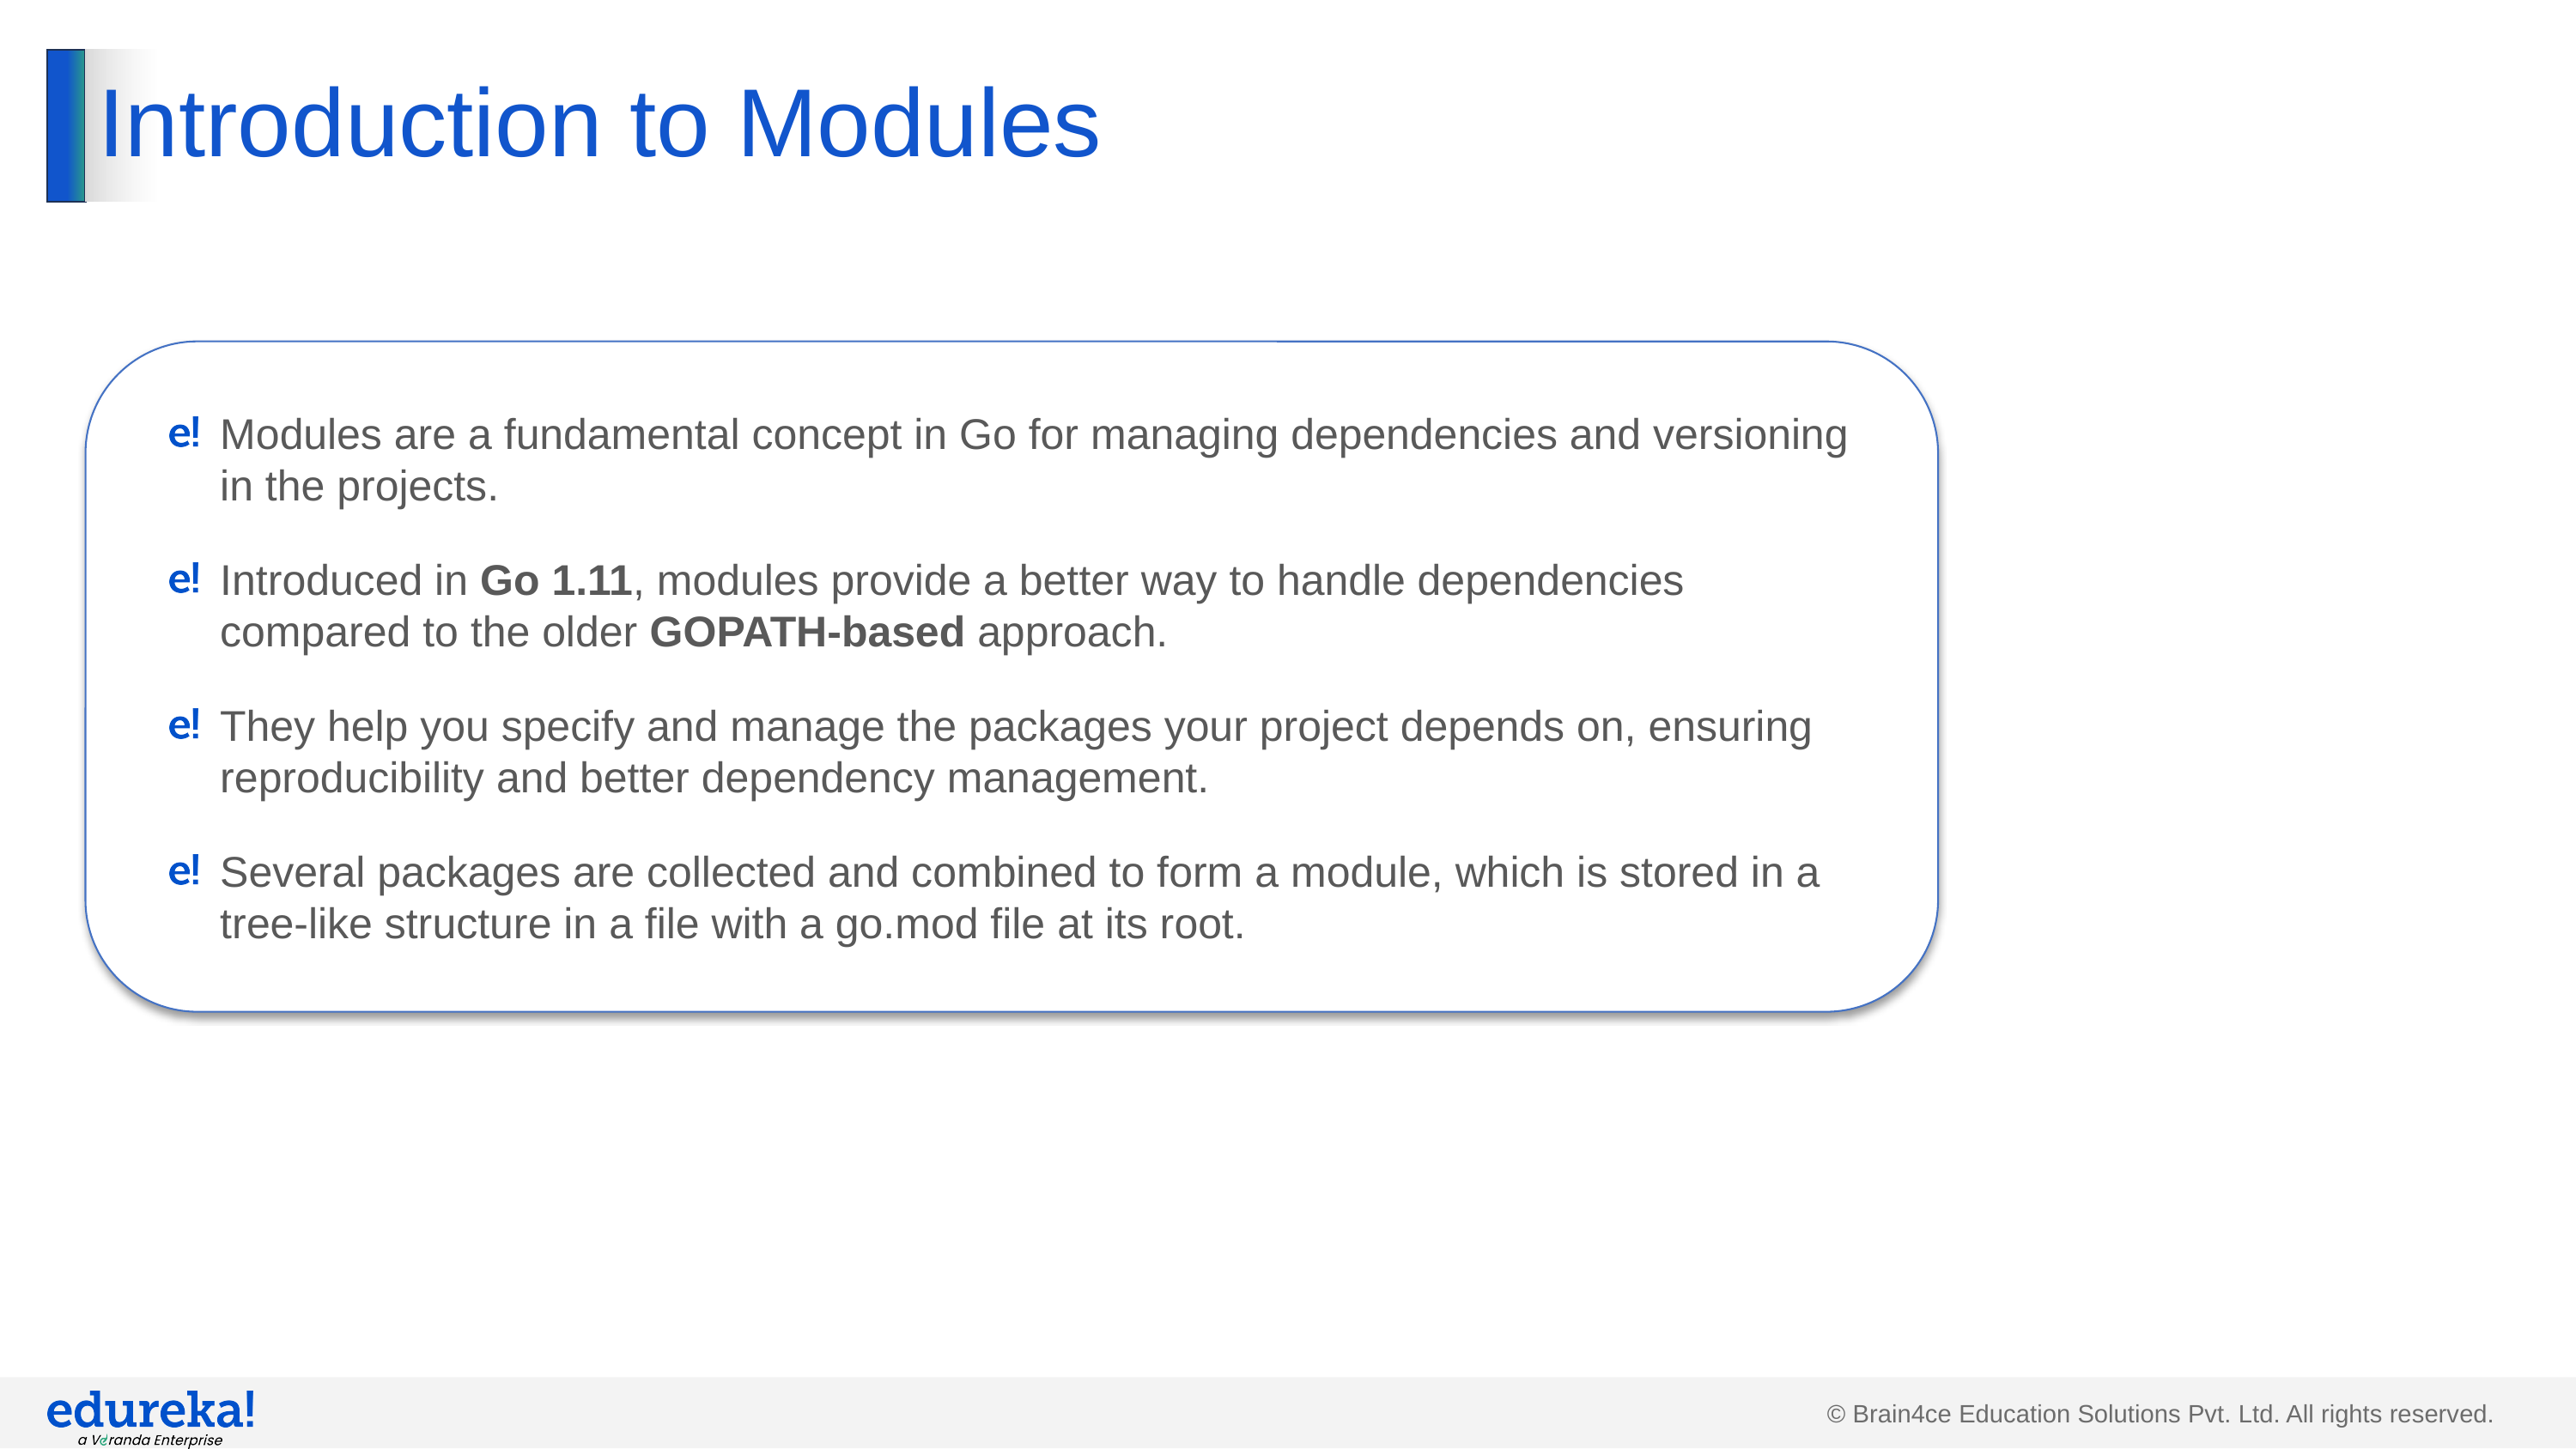

# Introduction to Modules
Modules are a fundamental concept in Go for managing dependencies and versioning in the projects.
Introduced in Go 1.11, modules provide a better way to handle dependencies compared to the older GOPATH-based approach.
They help you specify and manage the packages your project depends on, ensuring reproducibility and better dependency management.
Several packages are collected and combined to form a module, which is stored in a tree-like structure in a file with a go.mod file at its root.